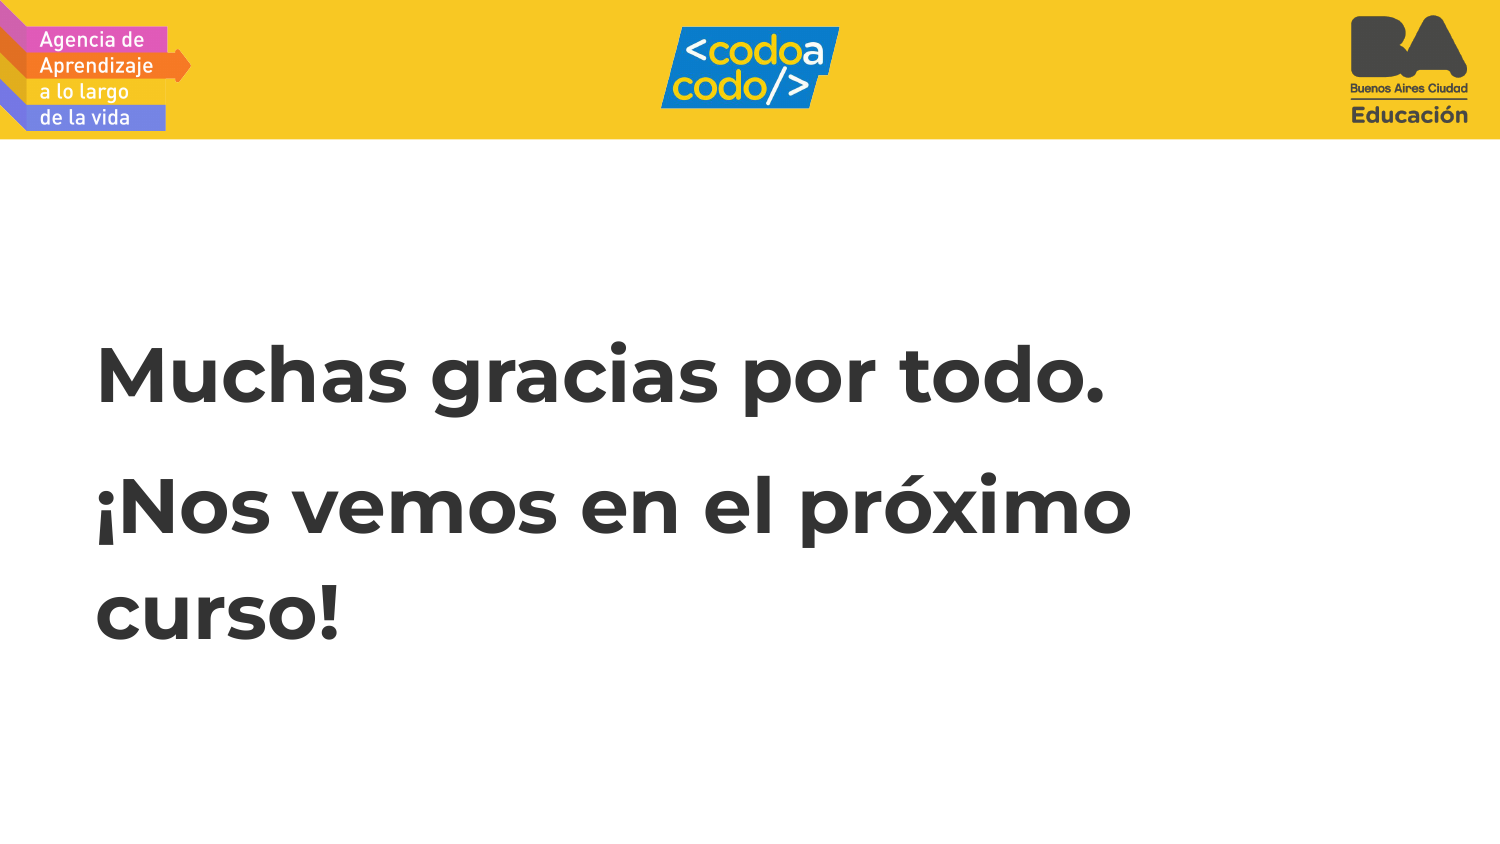

# Muchas gracias por todo.
¡Nos vemos en el próximo curso!